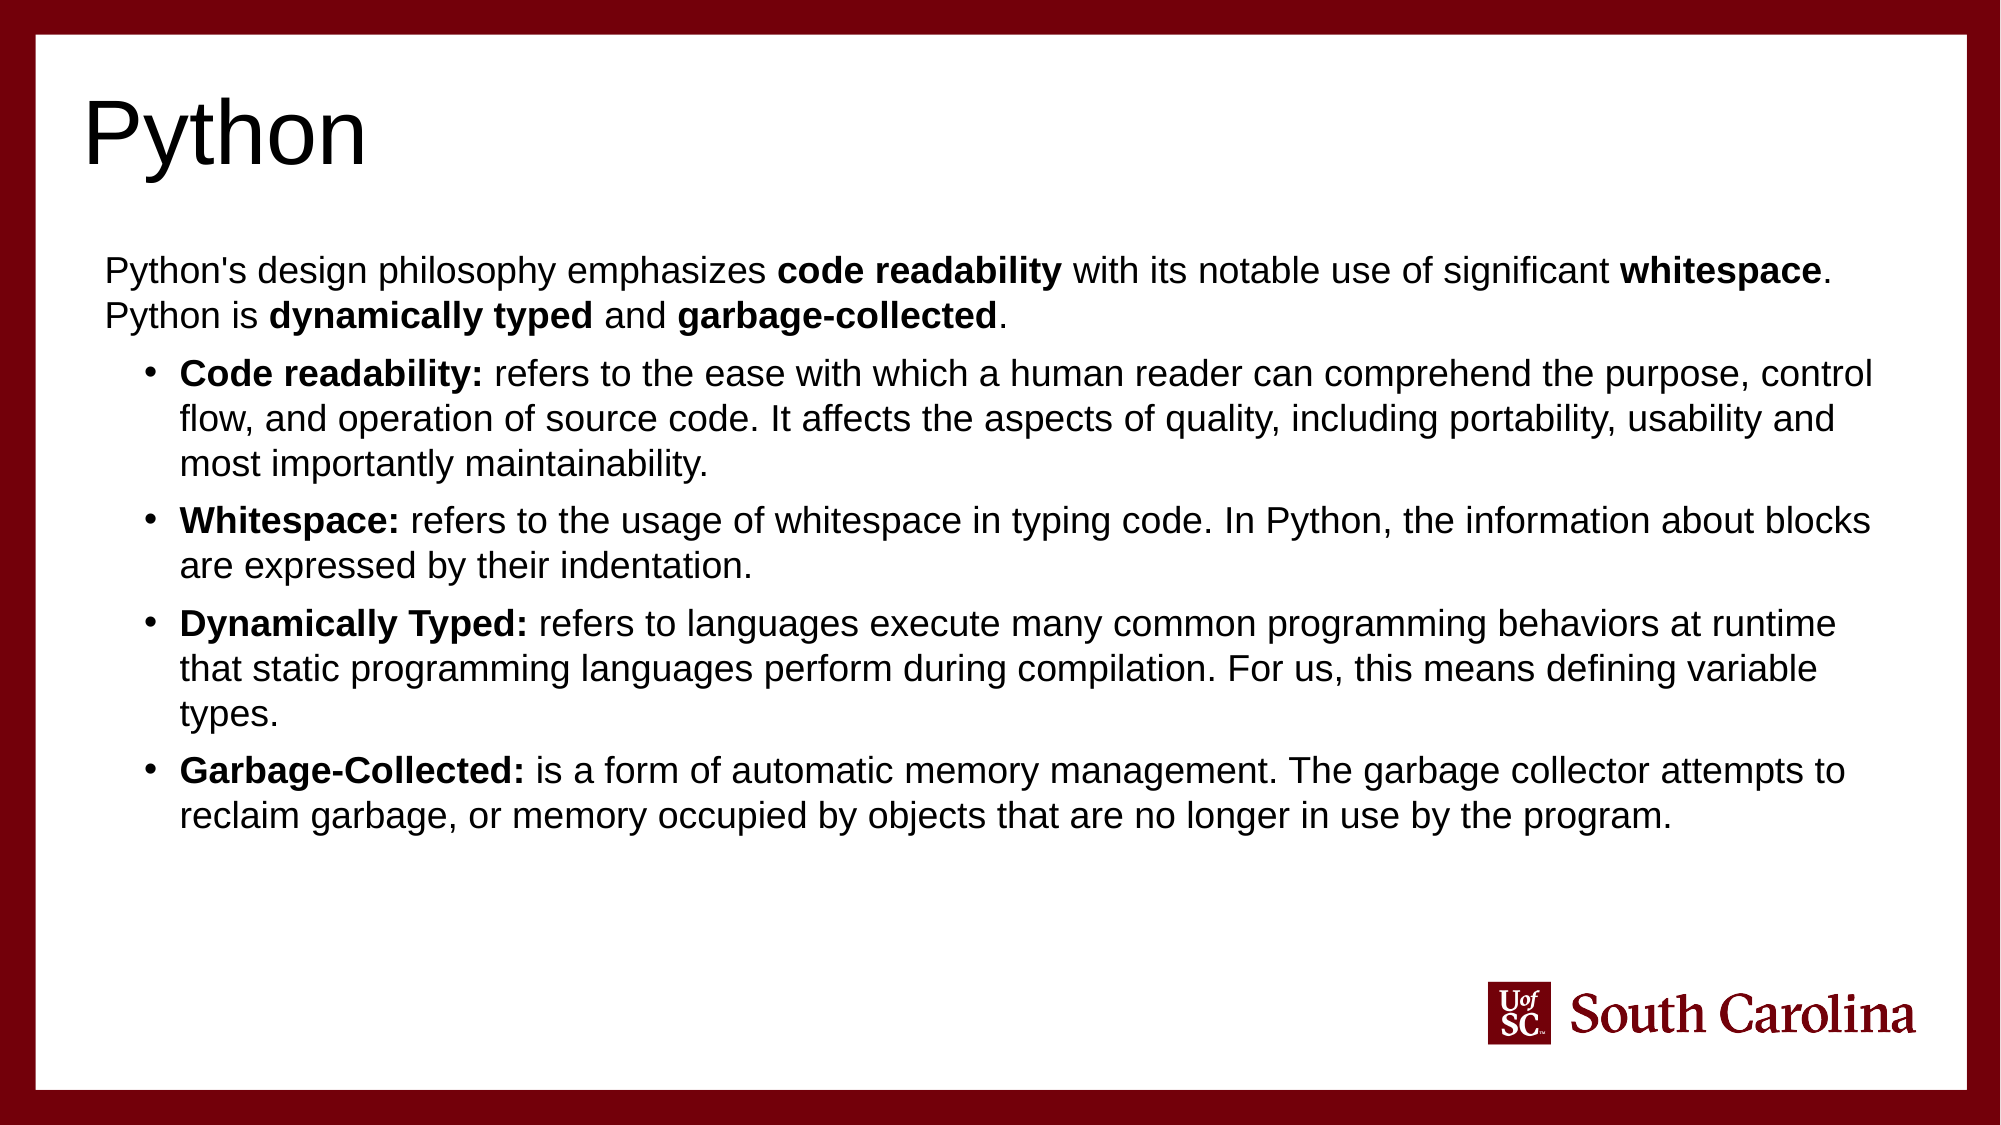

Python
Python's design philosophy emphasizes code readability with its notable use of significant whitespace. Python is dynamically typed and garbage-collected.
Code readability: refers to the ease with which a human reader can comprehend the purpose, control flow, and operation of source code. It affects the aspects of quality, including portability, usability and most importantly maintainability.
Whitespace: refers to the usage of whitespace in typing code. In Python, the information about blocks are expressed by their indentation.
Dynamically Typed: refers to languages execute many common programming behaviors at runtime that static programming languages perform during compilation. For us, this means defining variable types.
Garbage-Collected: is a form of automatic memory management. The garbage collector attempts to reclaim garbage, or memory occupied by objects that are no longer in use by the program.
Guido van Rossum